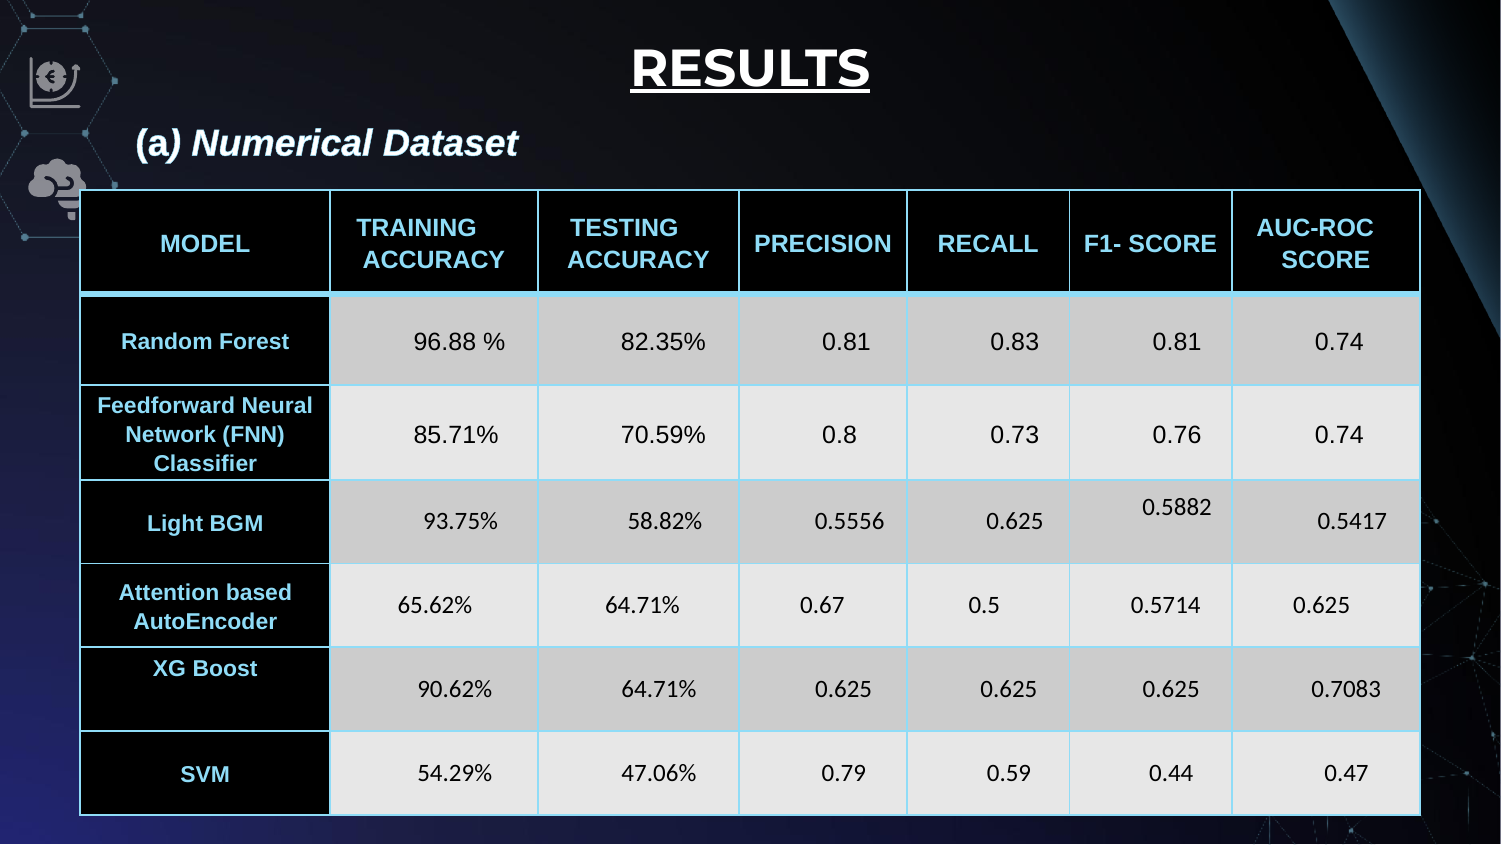

RESULTS
(a) Numerical Dataset
| MODEL | TRAINING ACCURACY | TESTING ACCURACY | PRECISION | RECALL | F1- SCORE | AUC-ROC SCORE |
| --- | --- | --- | --- | --- | --- | --- |
| Random Forest | 96.88 % | 82.35% | 0.81 | 0.83 | 0.81 | 0.74 |
| Feedforward Neural Network (FNN) Classifier | 85.71% | 70.59% | 0.8 | 0.73 | 0.76 | 0.74 |
| Light BGM | 93.75% | 58.82% | 0.5556 | 0.625 | 0.5882 | 0.5417 |
| Attention based AutoEncoder | 65.62% | 64.71% | 0.67 | 0.5 | 0.5714 | 0.625 |
| XG Boost | 90.62% | 64.71% | 0.625 | 0.625 | 0.625 | 0.7083 |
| SVM | 54.29% | 47.06% | 0.79 | 0.59 | 0.44 | 0.47 |